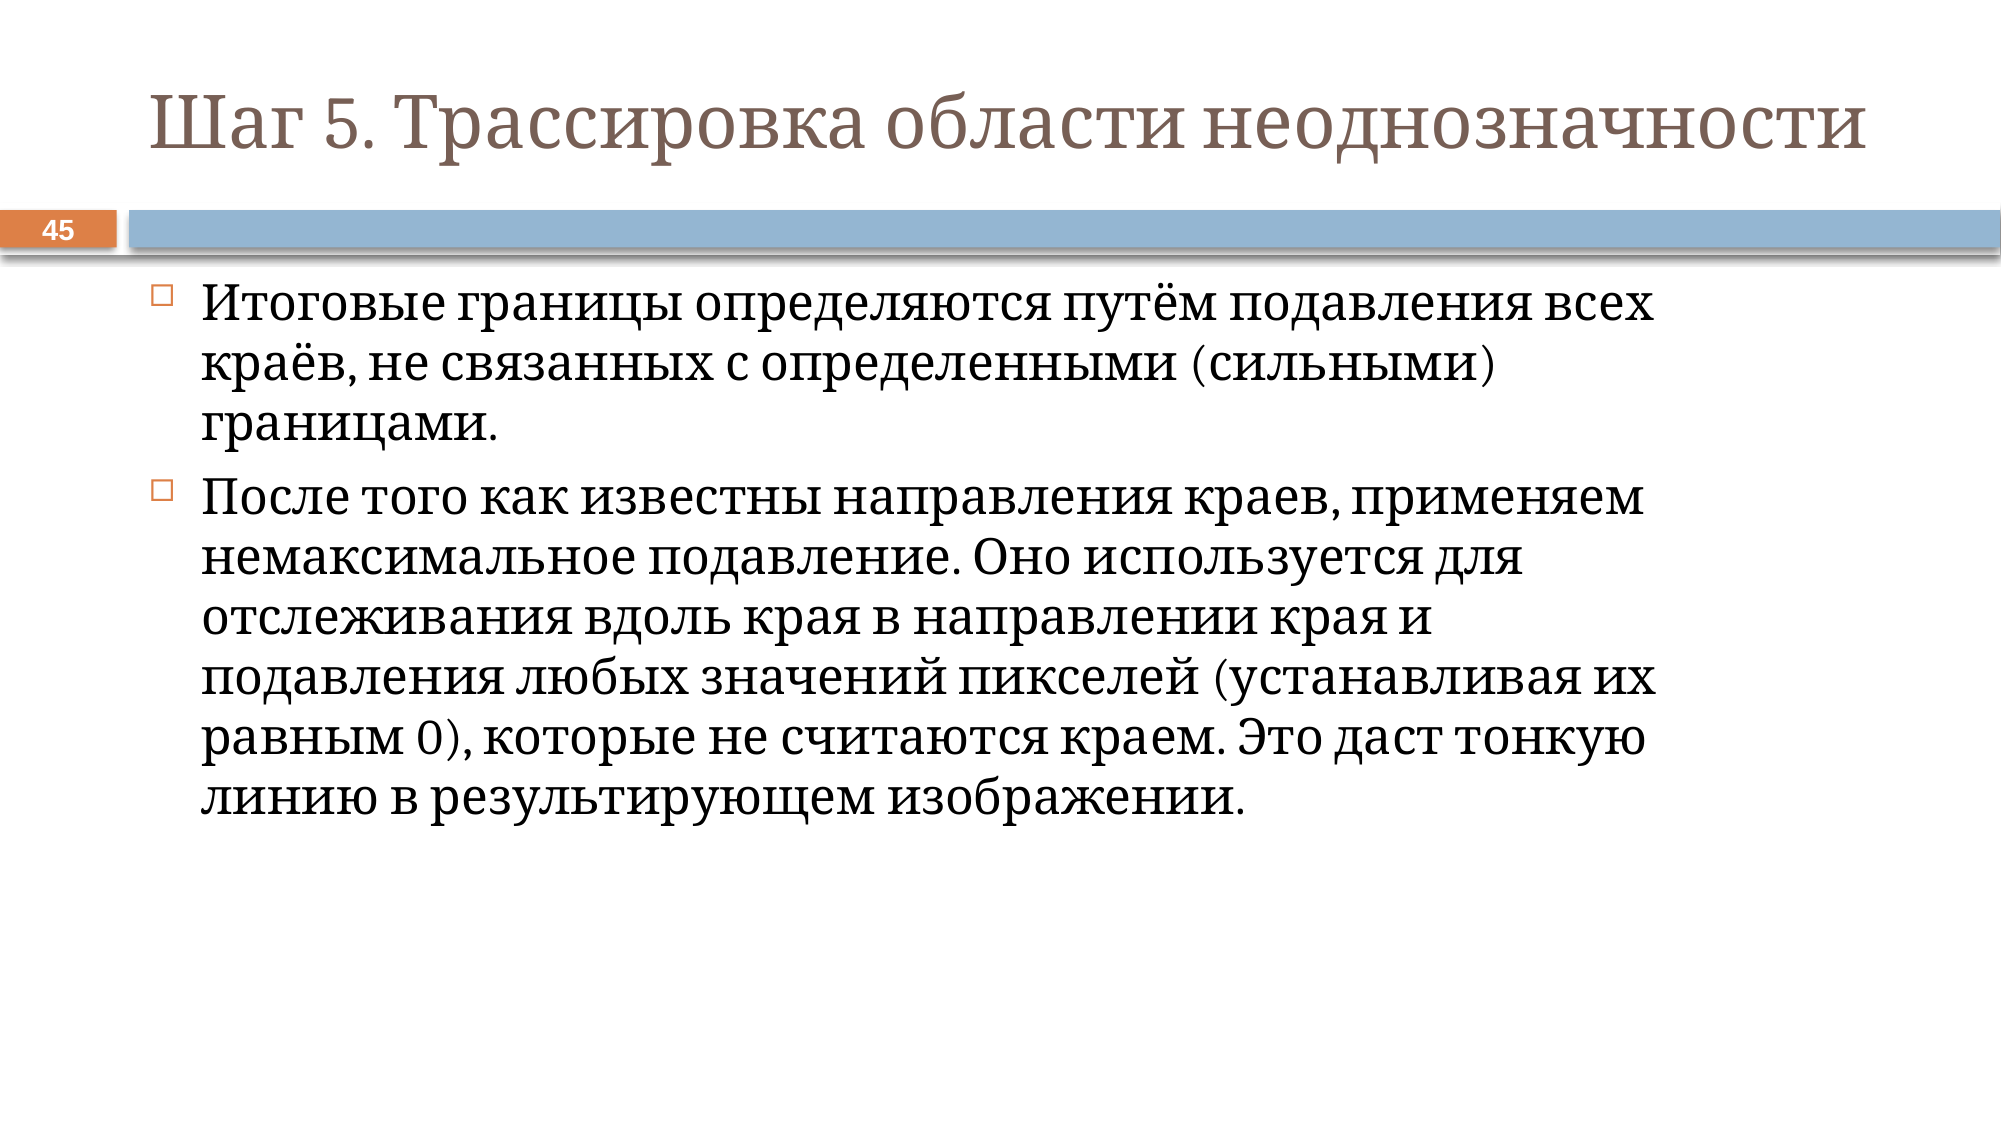

# Шаг 5. Трассировка области неоднозначности
45
Итоговые границы определяются путём подавления всех краёв, не связанных с определенными (сильными) границами.
После того как известны направления краев, применяем немаксимальное подавление. Оно используется для отслеживания вдоль края в направлении края и подавления любых значений пикселей (устанавливая их равным 0), которые не считаются краем. Это даст тонкую линию в результирующем изображении.